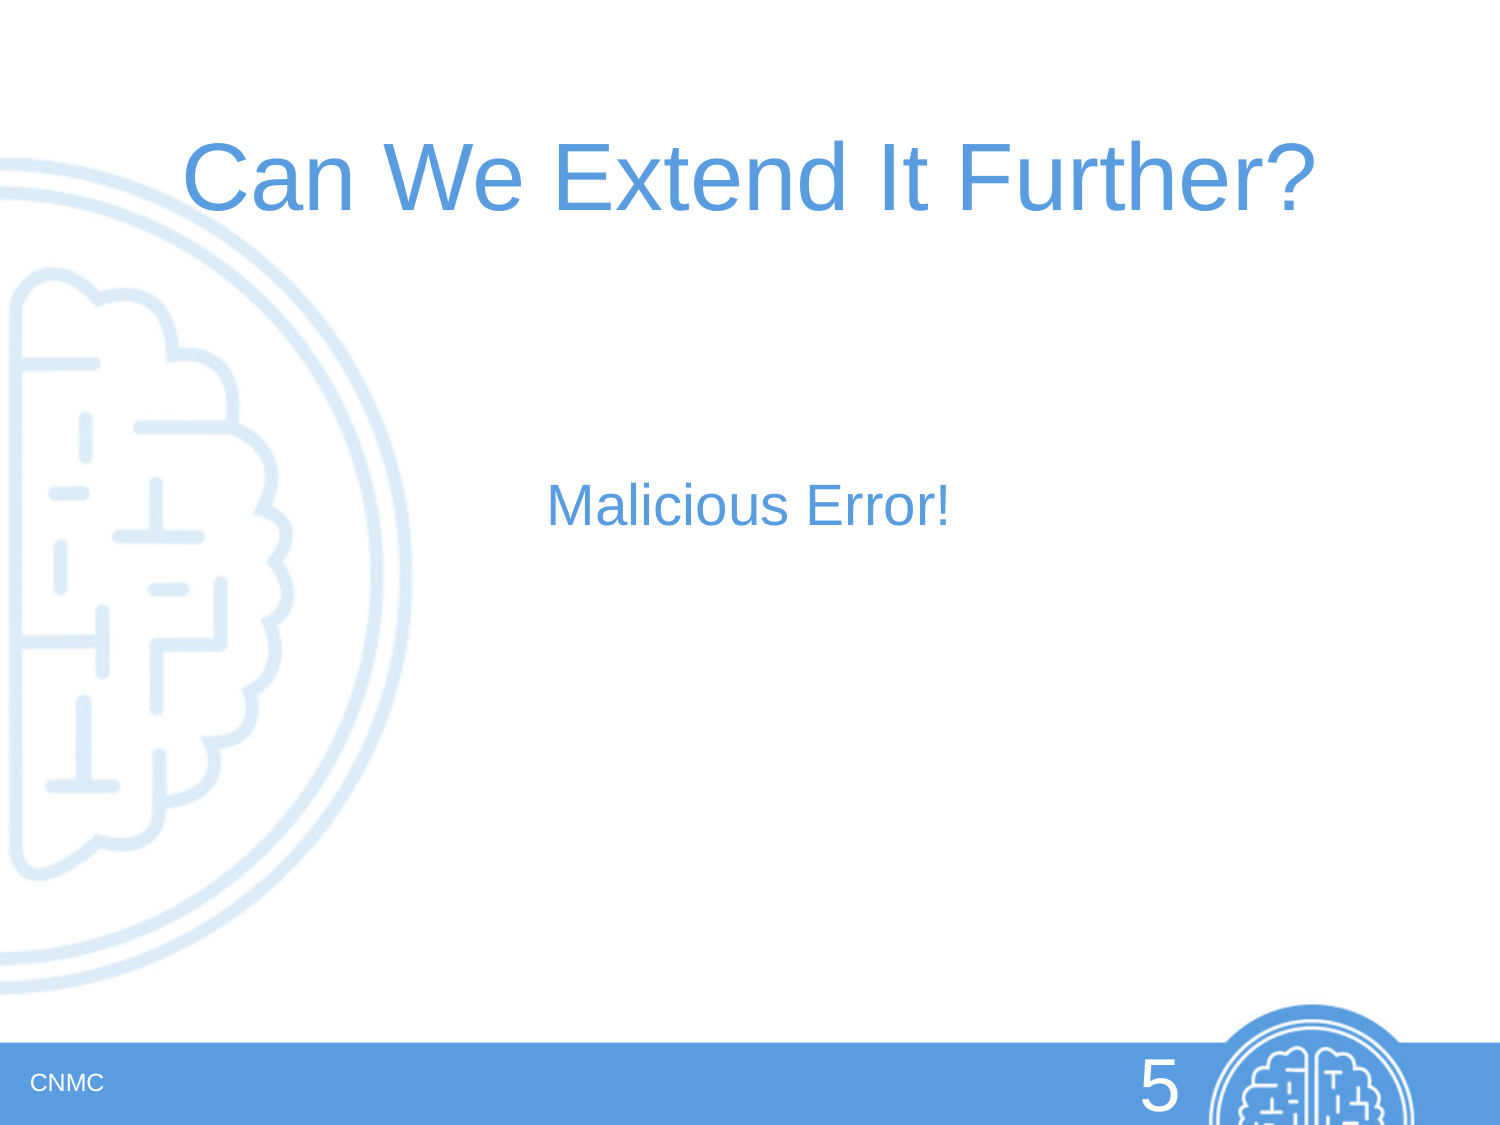

# Can We Extend It Further?
Malicious Error!
CNMC
5